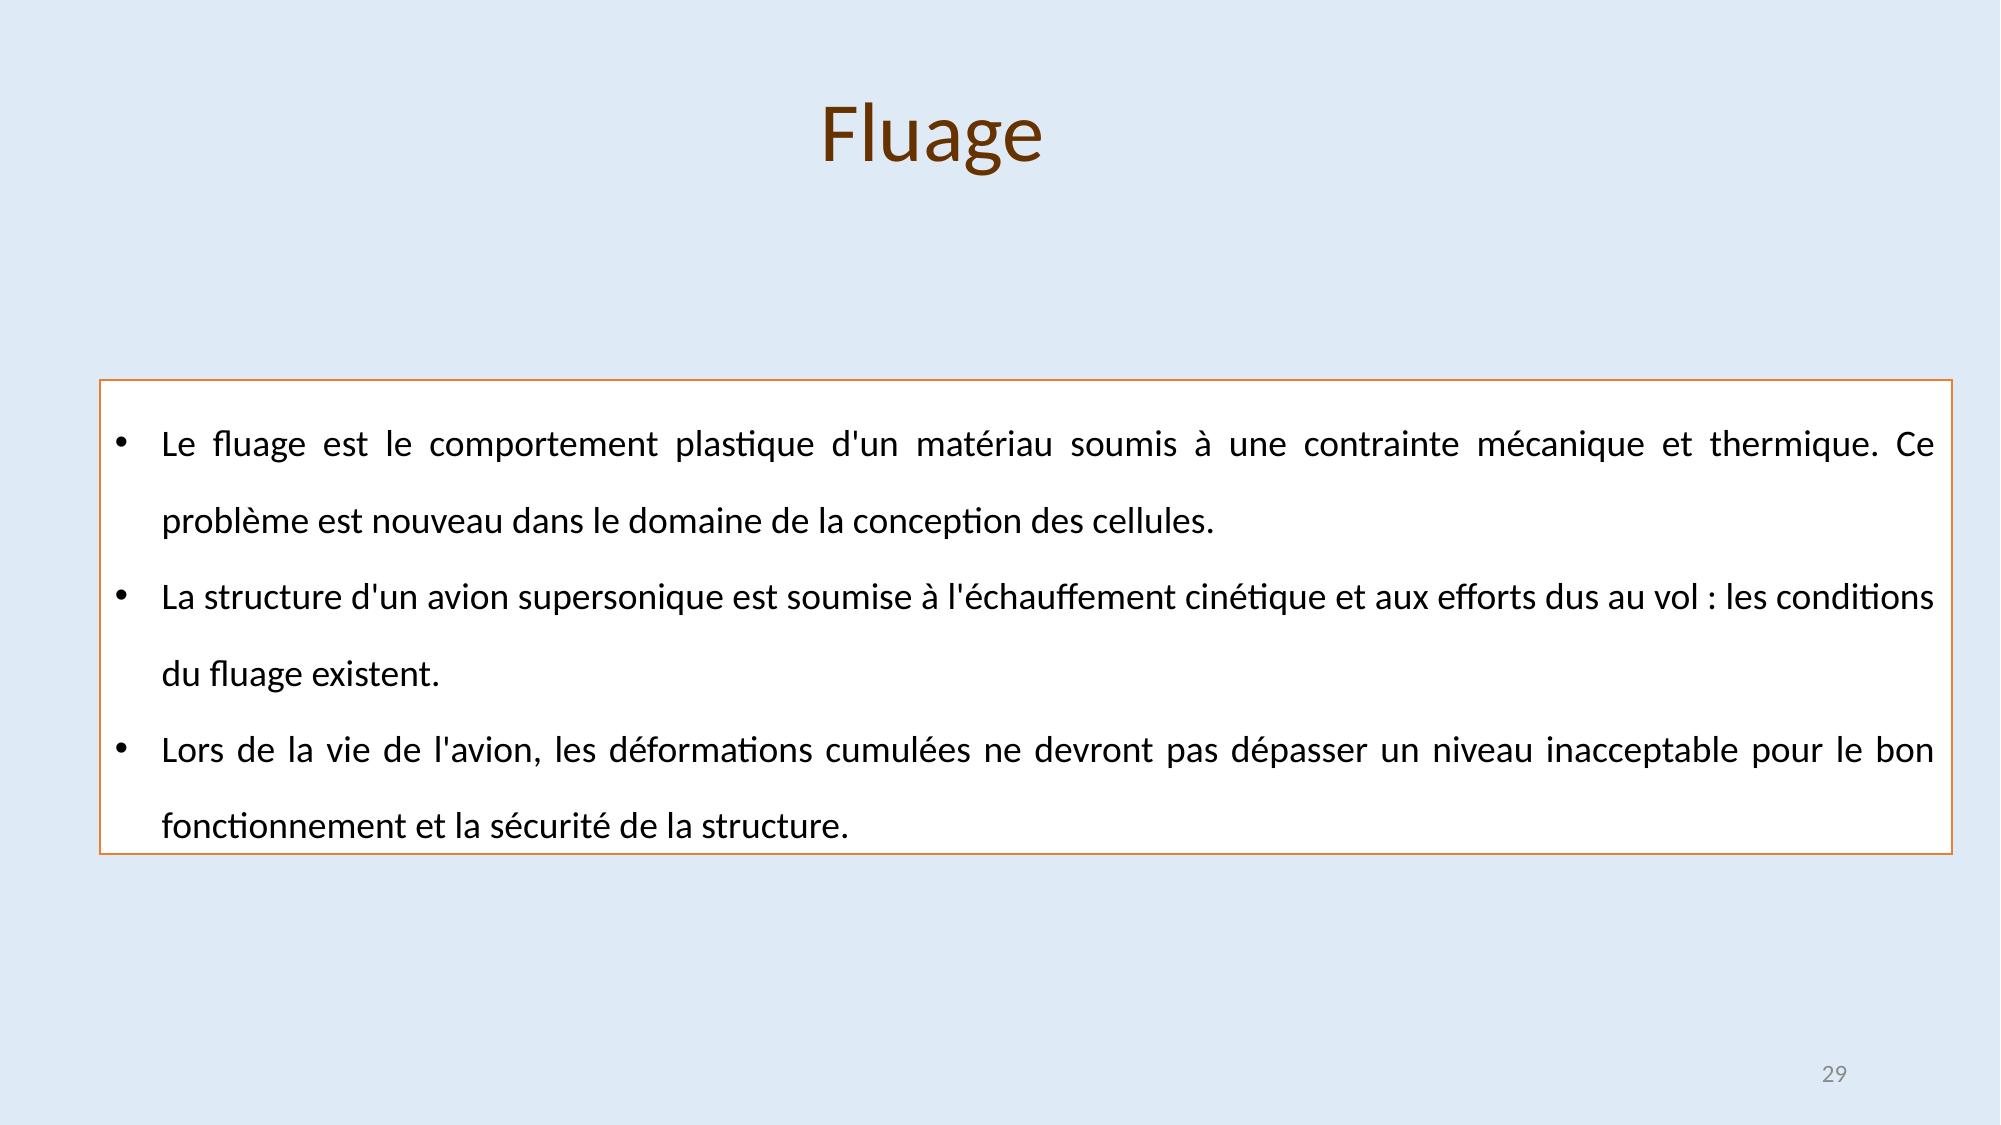

# Fluage
Le fluage est le comportement plastique d'un matériau soumis à une contrainte mécanique et thermique. Ce problème est nouveau dans le domaine de la conception des cellules.
La structure d'un avion supersonique est soumise à l'échauffement cinétique et aux efforts dus au vol : les conditions du fluage existent.
Lors de la vie de l'avion, les déformations cumulées ne devront pas dépasser un niveau inacceptable pour le bon fonctionnement et la sécurité de la structure.
29